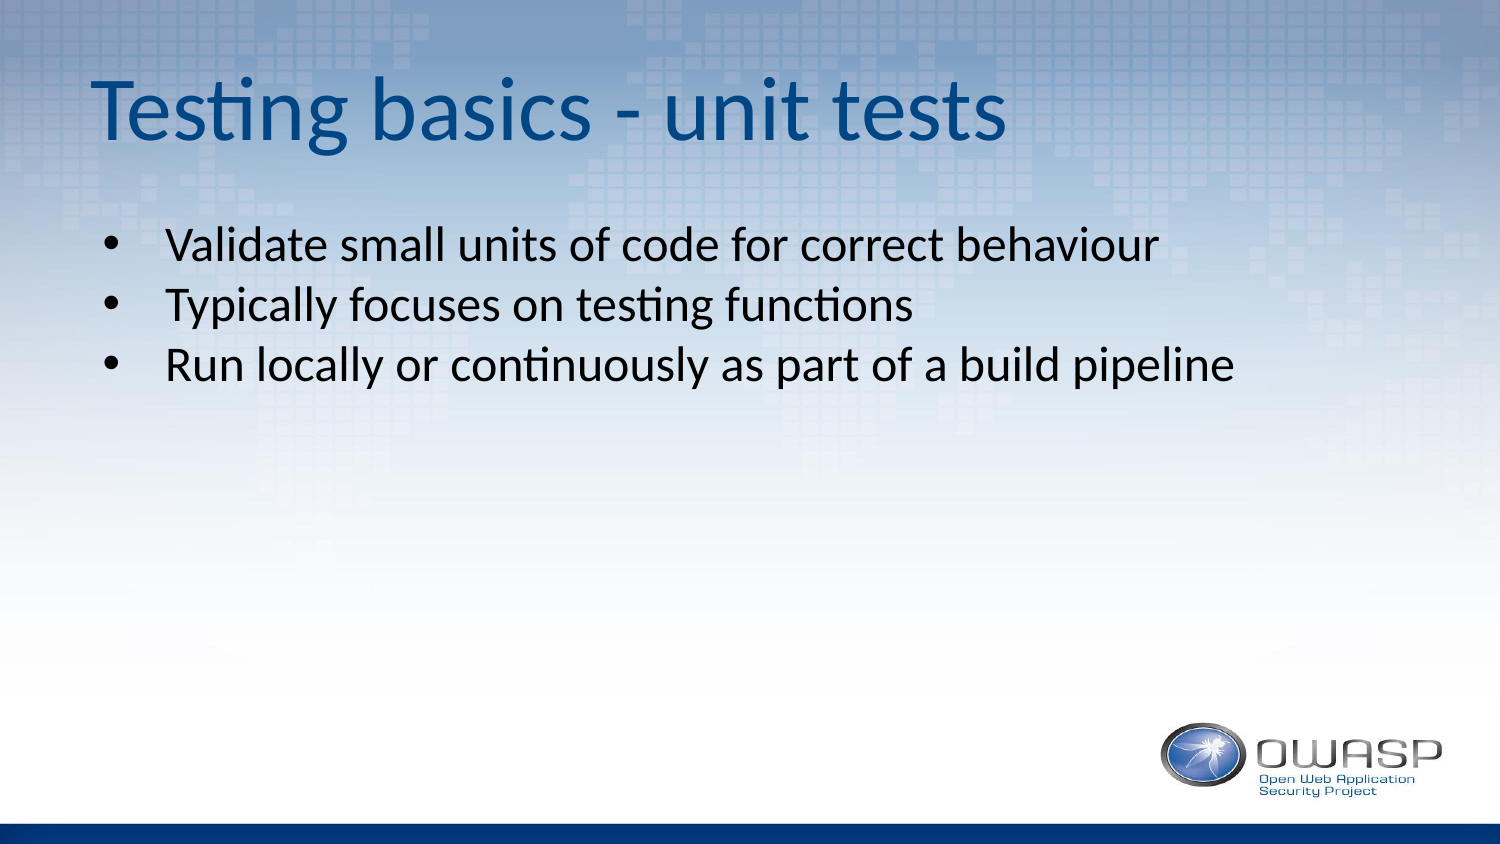

# Testing basics - unit tests
Validate small units of code for correct behaviour
Typically focuses on testing functions
Run locally or continuously as part of a build pipeline